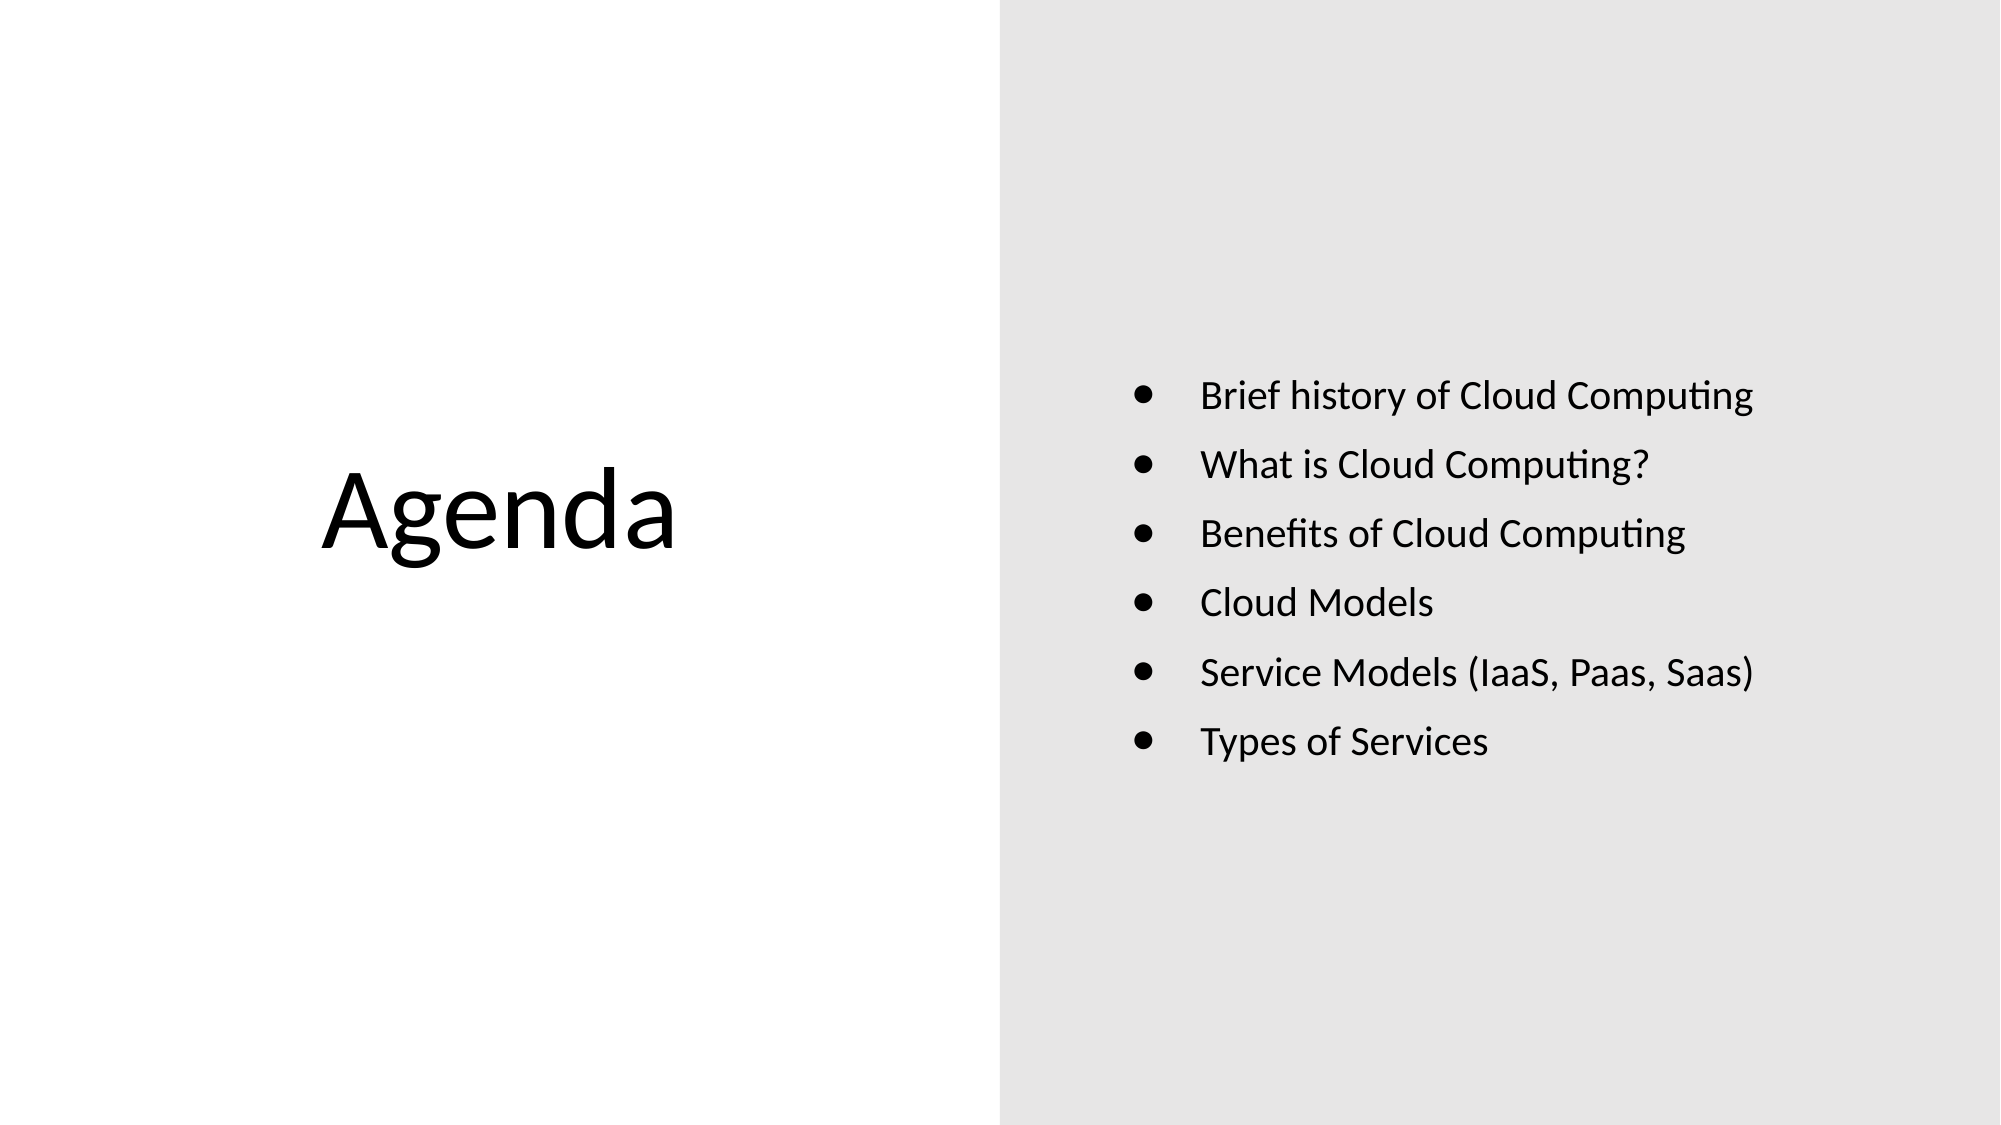

Brief history of Cloud Computing
What is Cloud Computing?
Benefits of Cloud Computing
Cloud Models
Service Models (IaaS, Paas, Saas)
Types of Services
# Agenda